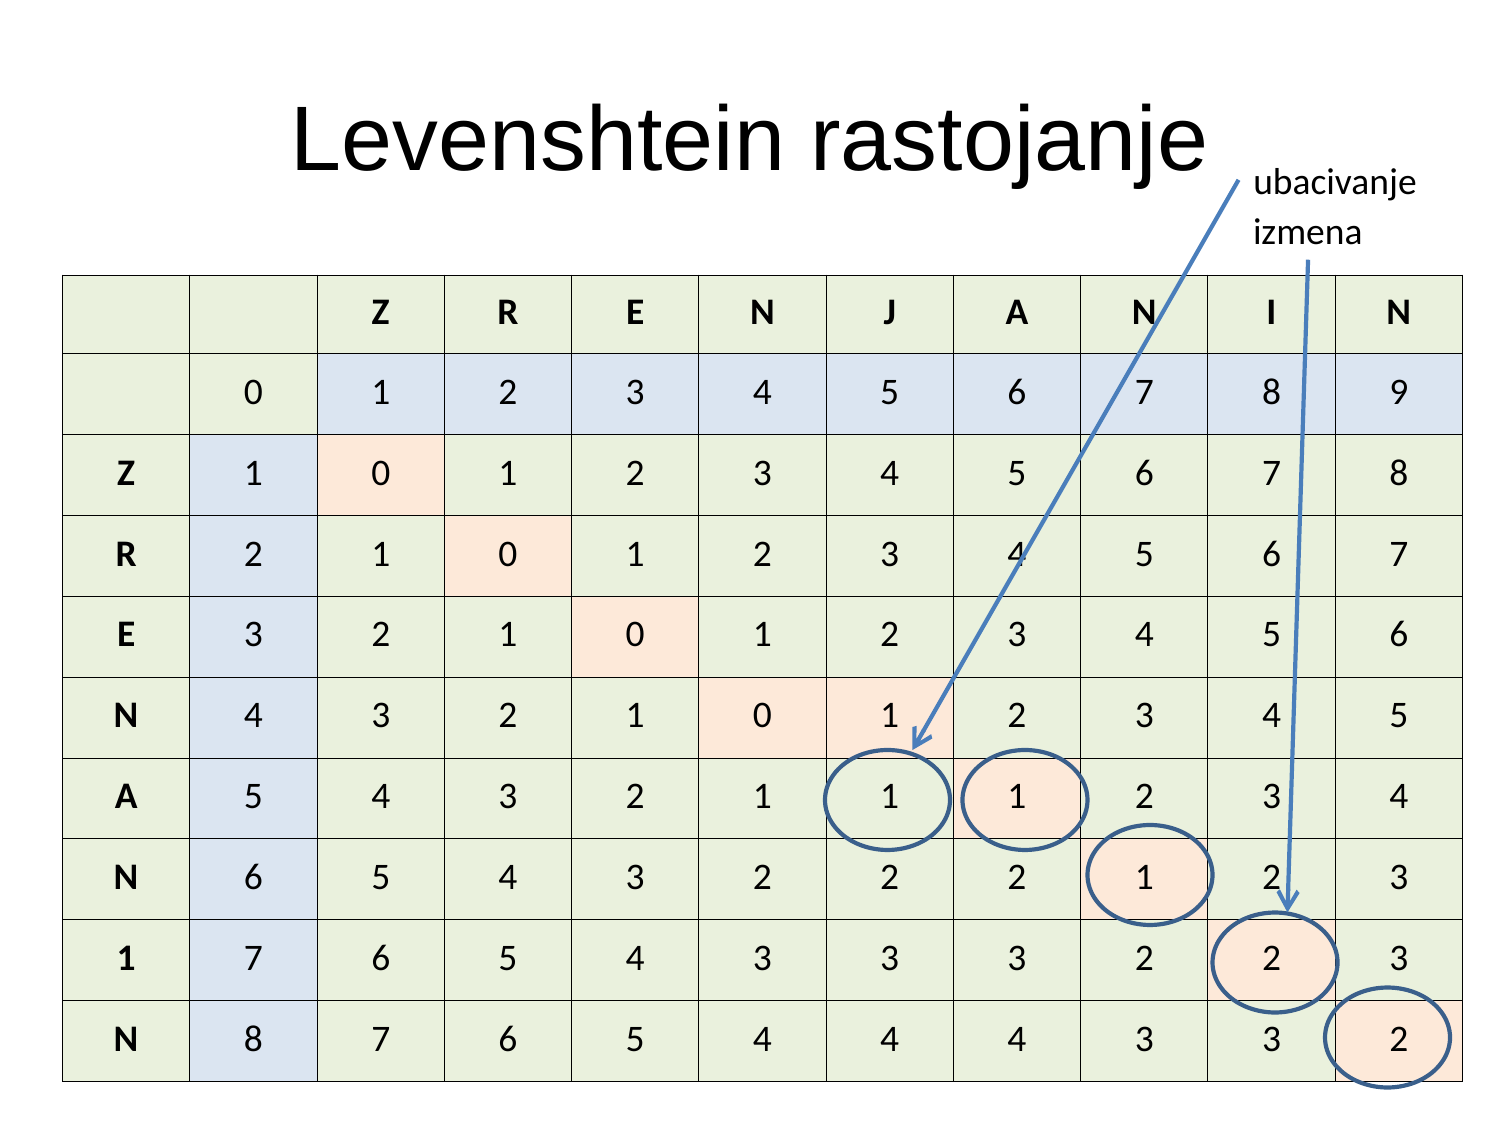

# Levenshtein rastojanje
ubacivanje
izmena
|  |  | Z | R | E | N | J | A | N | I | N |
| --- | --- | --- | --- | --- | --- | --- | --- | --- | --- | --- |
|  | 0 | 1 | 2 | 3 | 4 | 5 | 6 | 7 | 8 | 9 |
| Z | 1 | 0 | 1 | 2 | 3 | 4 | 5 | 6 | 7 | 8 |
| R | 2 | 1 | 0 | 1 | 2 | 3 | 4 | 5 | 6 | 7 |
| E | 3 | 2 | 1 | 0 | 1 | 2 | 3 | 4 | 5 | 6 |
| N | 4 | 3 | 2 | 1 | 0 | 1 | 2 | 3 | 4 | 5 |
| A | 5 | 4 | 3 | 2 | 1 | 1 | 1 | 2 | 3 | 4 |
| N | 6 | 5 | 4 | 3 | 2 | 2 | 2 | 1 | 2 | 3 |
| 1 | 7 | 6 | 5 | 4 | 3 | 3 | 3 | 2 | 2 | 3 |
| N | 8 | 7 | 6 | 5 | 4 | 4 | 4 | 3 | 3 | 2 |